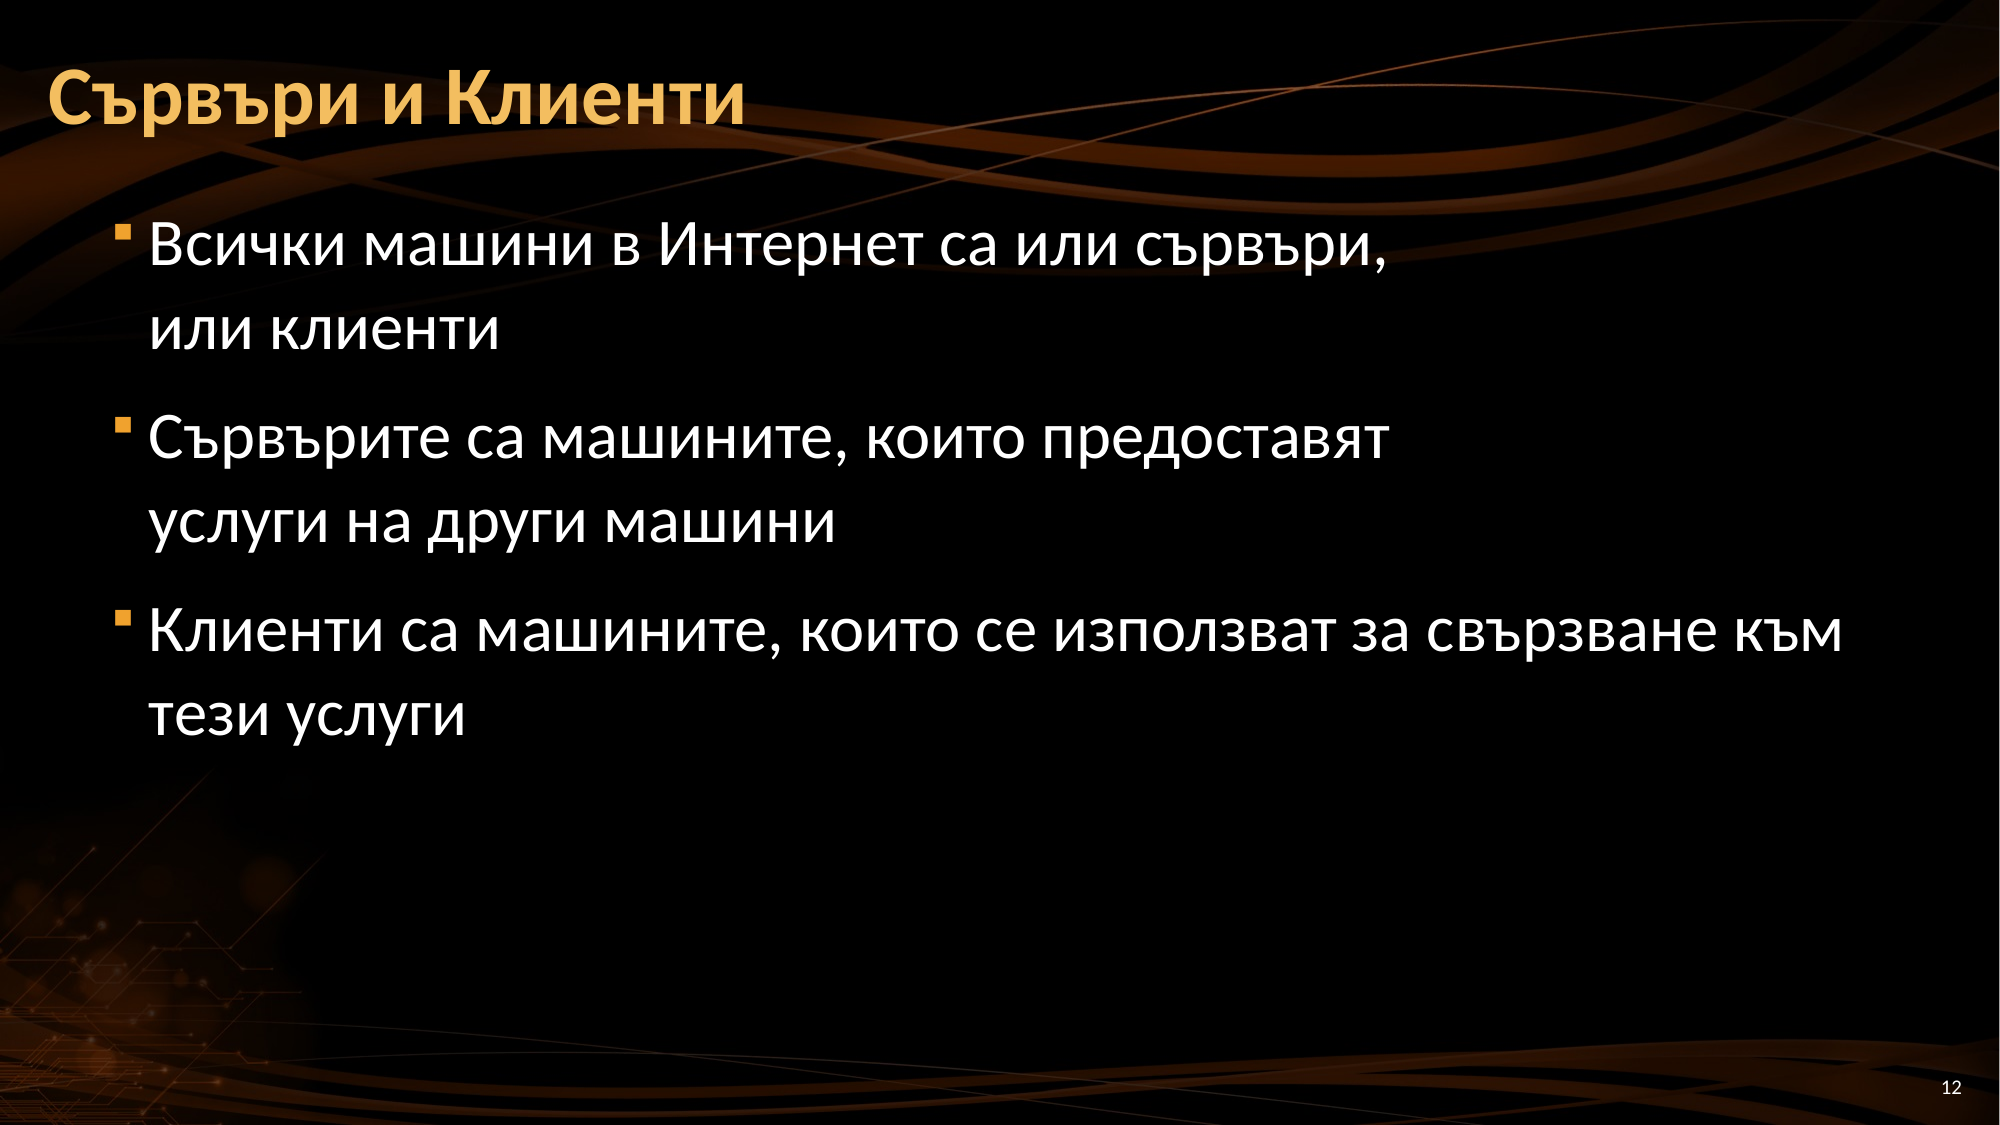

# Сървъри и Клиенти
Всички машини в Интернет са или сървъри,
или клиенти
Сървърите са машините, които предоставят
услуги на други машини
Клиенти са машините, които се използват за свързване към тези услуги
12